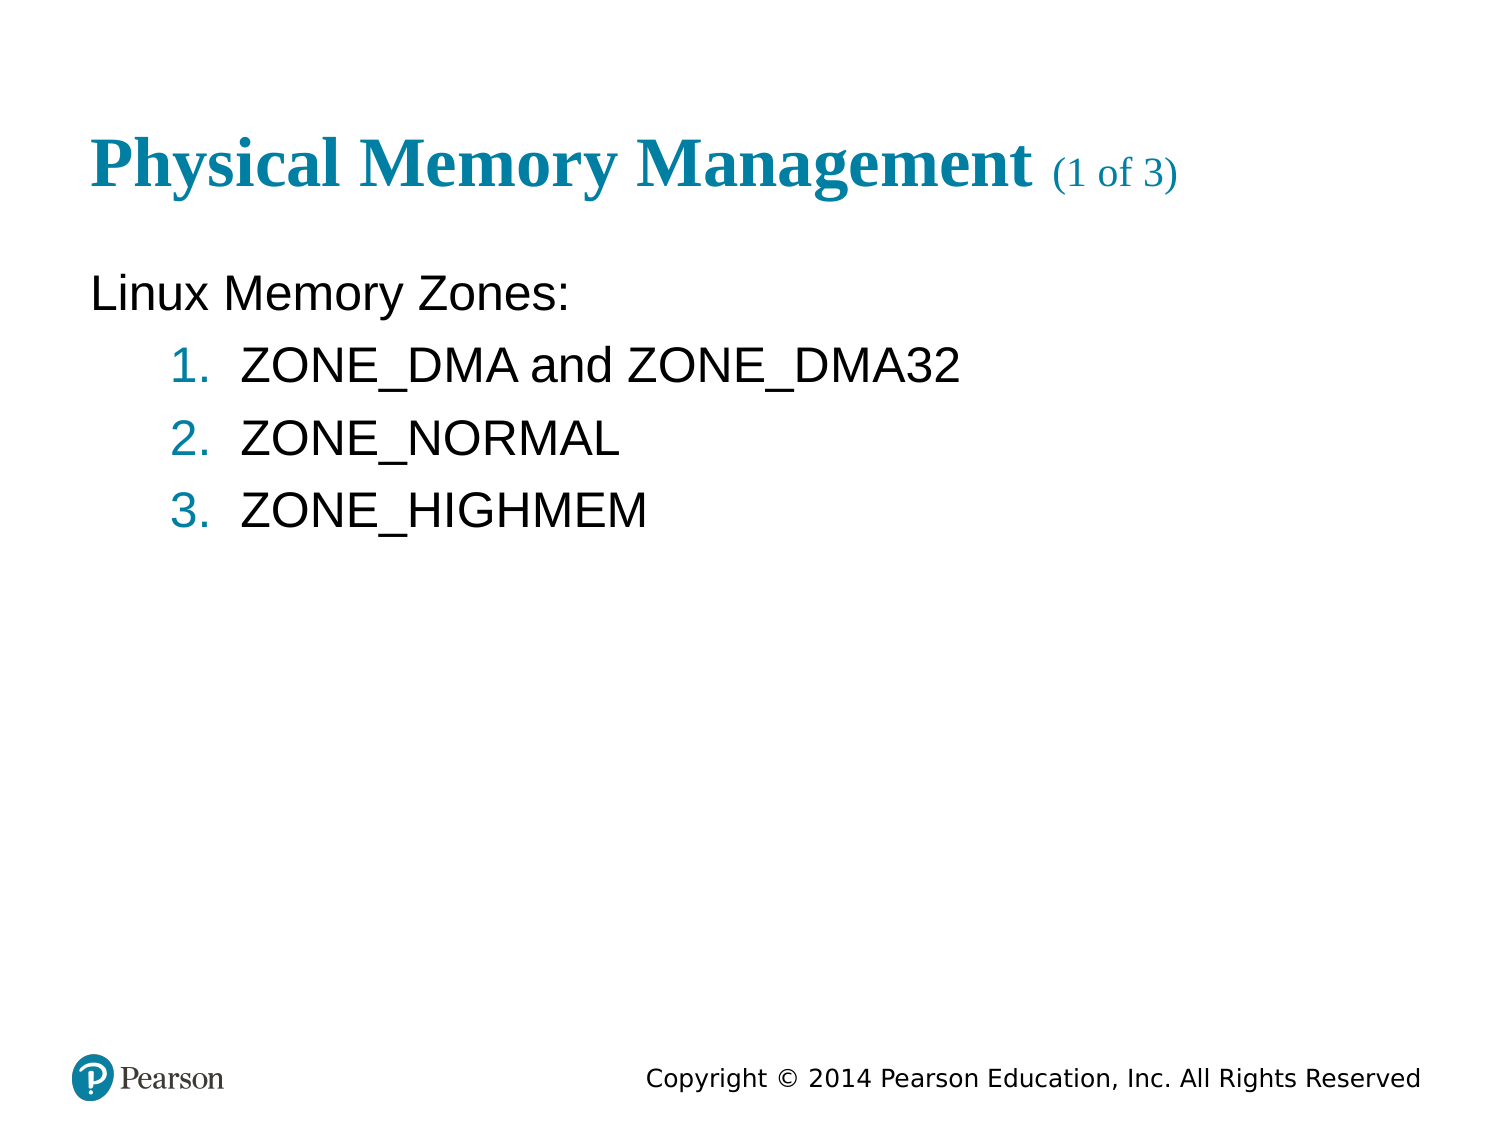

# Physical Memory Management (1 of 3)
Linux Memory Zones:
ZONE_D M A and ZONE_D M A32
ZONE_NORMAL
ZONE_HIGHMEM